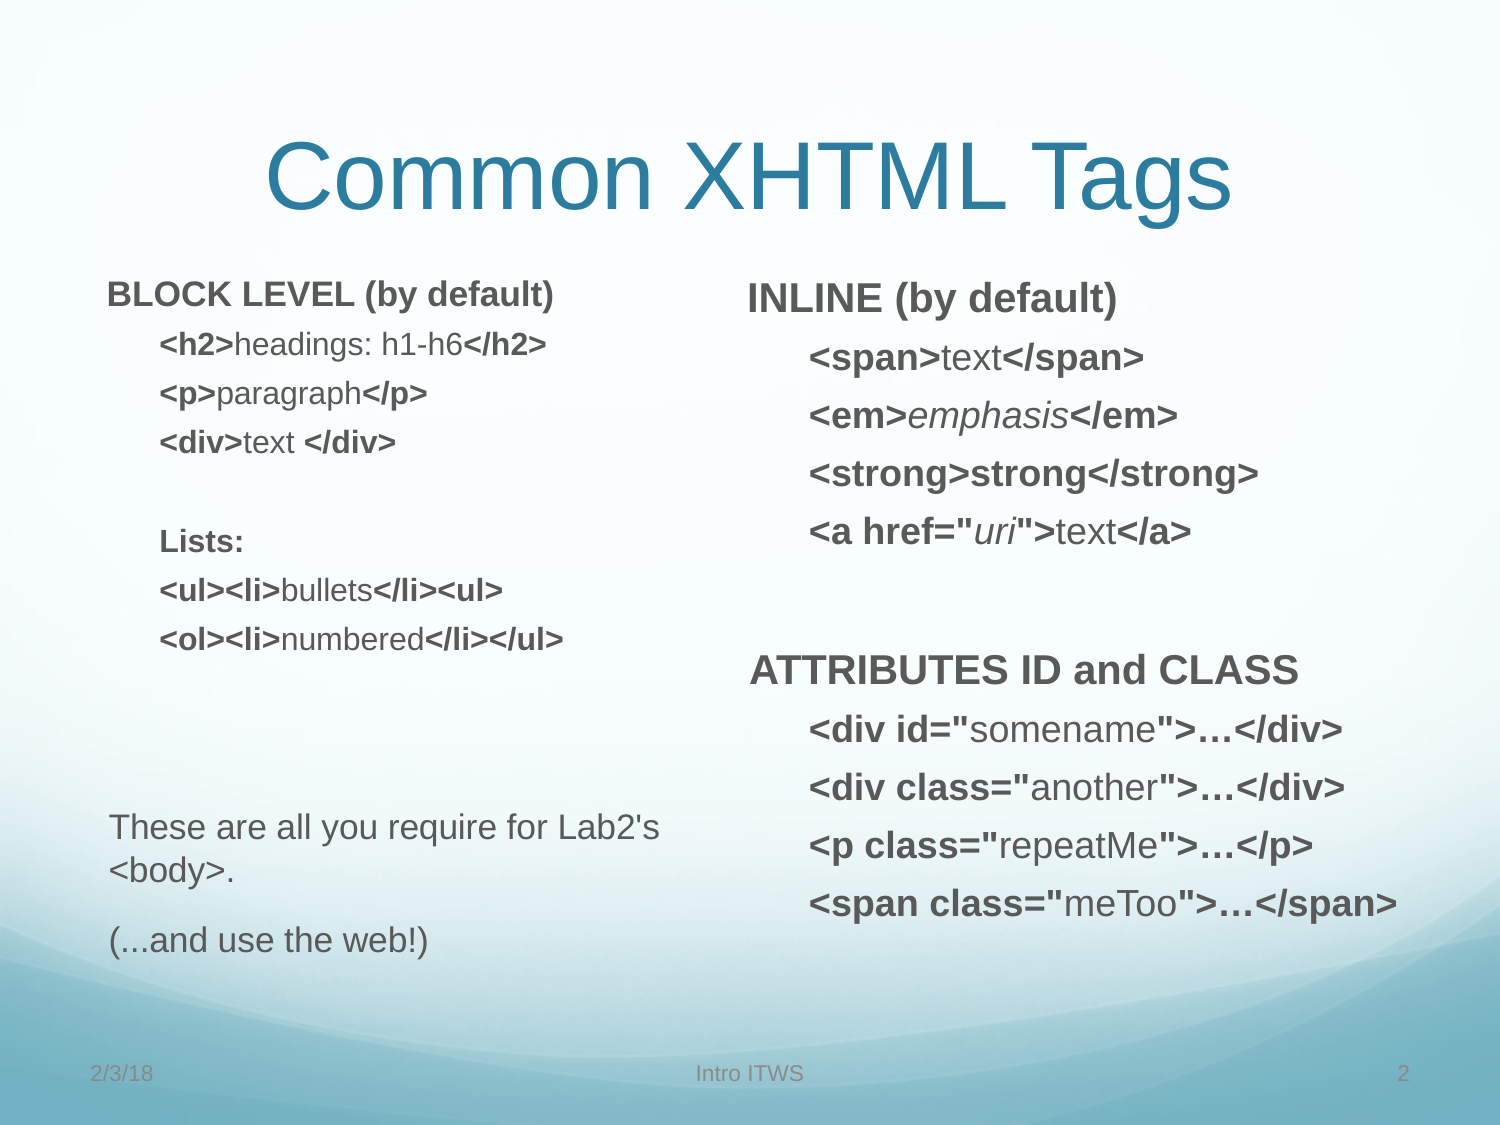

# Common XHTML Tags
BLOCK LEVEL (by default)
<h2>headings: h1-h6</h2>
<p>paragraph</p>
<div>text </div>

Lists:
<ul><li>bullets</li><ul>
<ol><li>numbered</li></ul>

These are all you require for Lab2's <body>.
(...and use the web!)

INLINE (by default)
<span>text</span>
<em>emphasis</em>
<strong>strong</strong>
<a href="uri">text</a>

ATTRIBUTES ID and CLASS
<div id="somename">…</div>
<div class="another">…</div>
<p class="repeatMe">…</p>
<span class="meToo">…</span>
2/3/18
Intro ITWS
2